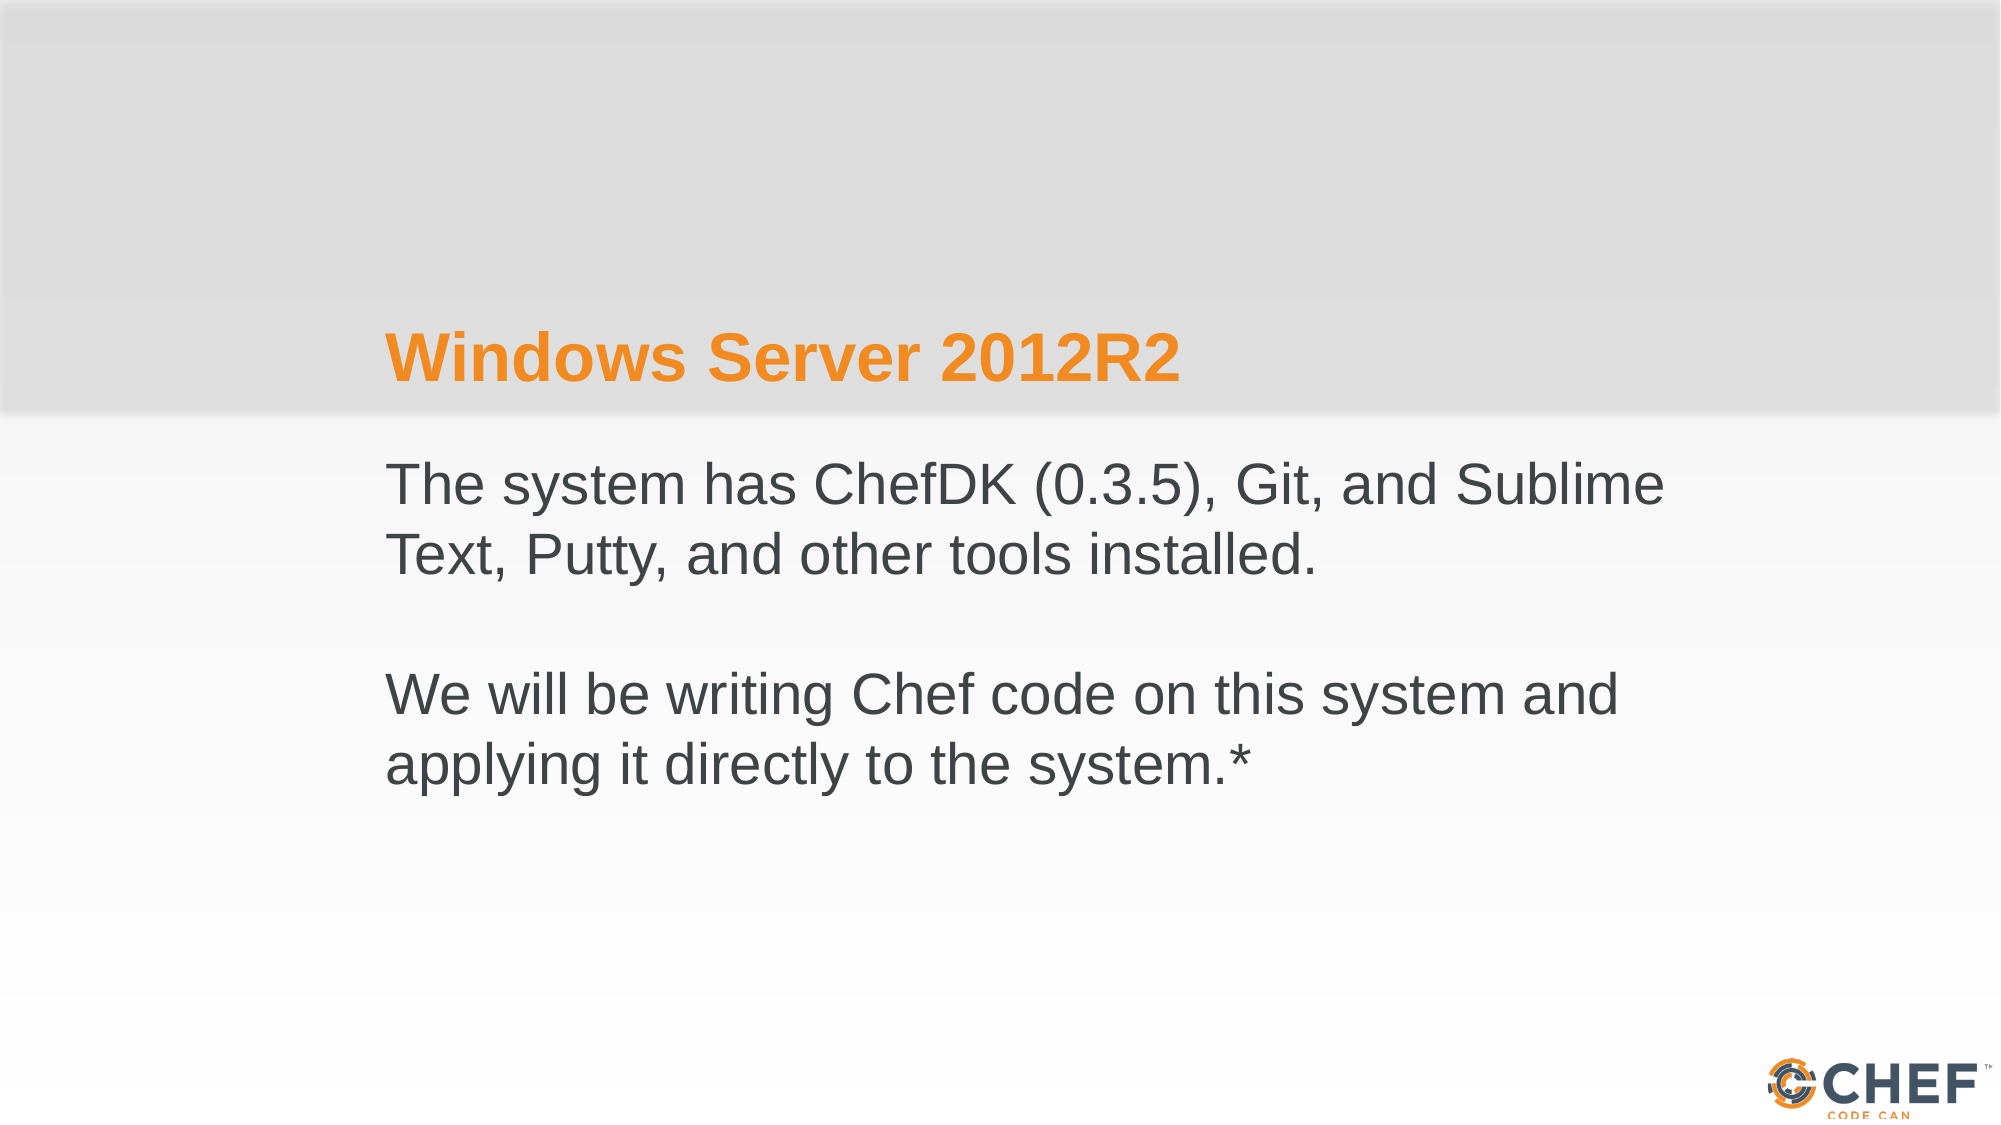

# Windows Server 2012R2
The system has ChefDK (0.3.5), Git, and Sublime Text, Putty, and other tools installed.

We will be writing Chef code on this system and applying it directly to the system.*